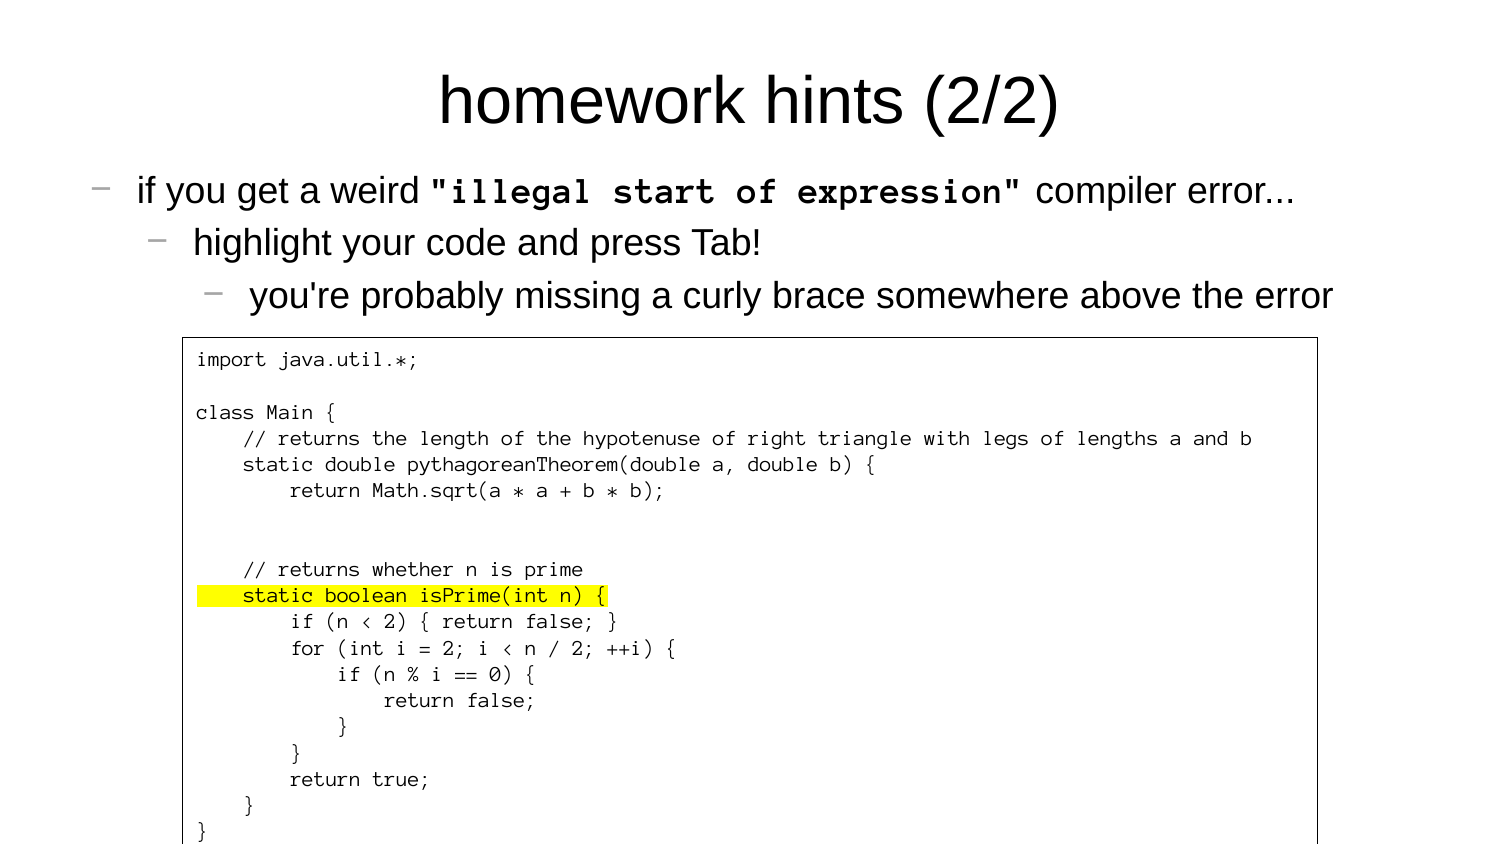

# homework hints (2/2)
if you get a weird "illegal start of expression" compiler error...
highlight your code and press Tab!
you're probably missing a curly brace somewhere above the error

import java.util.*;

class Main {
    // returns the length of the hypotenuse of right triangle with legs of lengths a and b
    static double pythagoreanTheorem(double a, double b) {
        return Math.sqrt(a * a + b * b);

    // returns whether n is prime
    static boolean isPrime(int n) {
        if (n < 2) { return false; }
        for (int i = 2; i < n / 2; ++i) {
            if (n % i == 0) {
                return false;
            }
        }
        return true;
    }
}